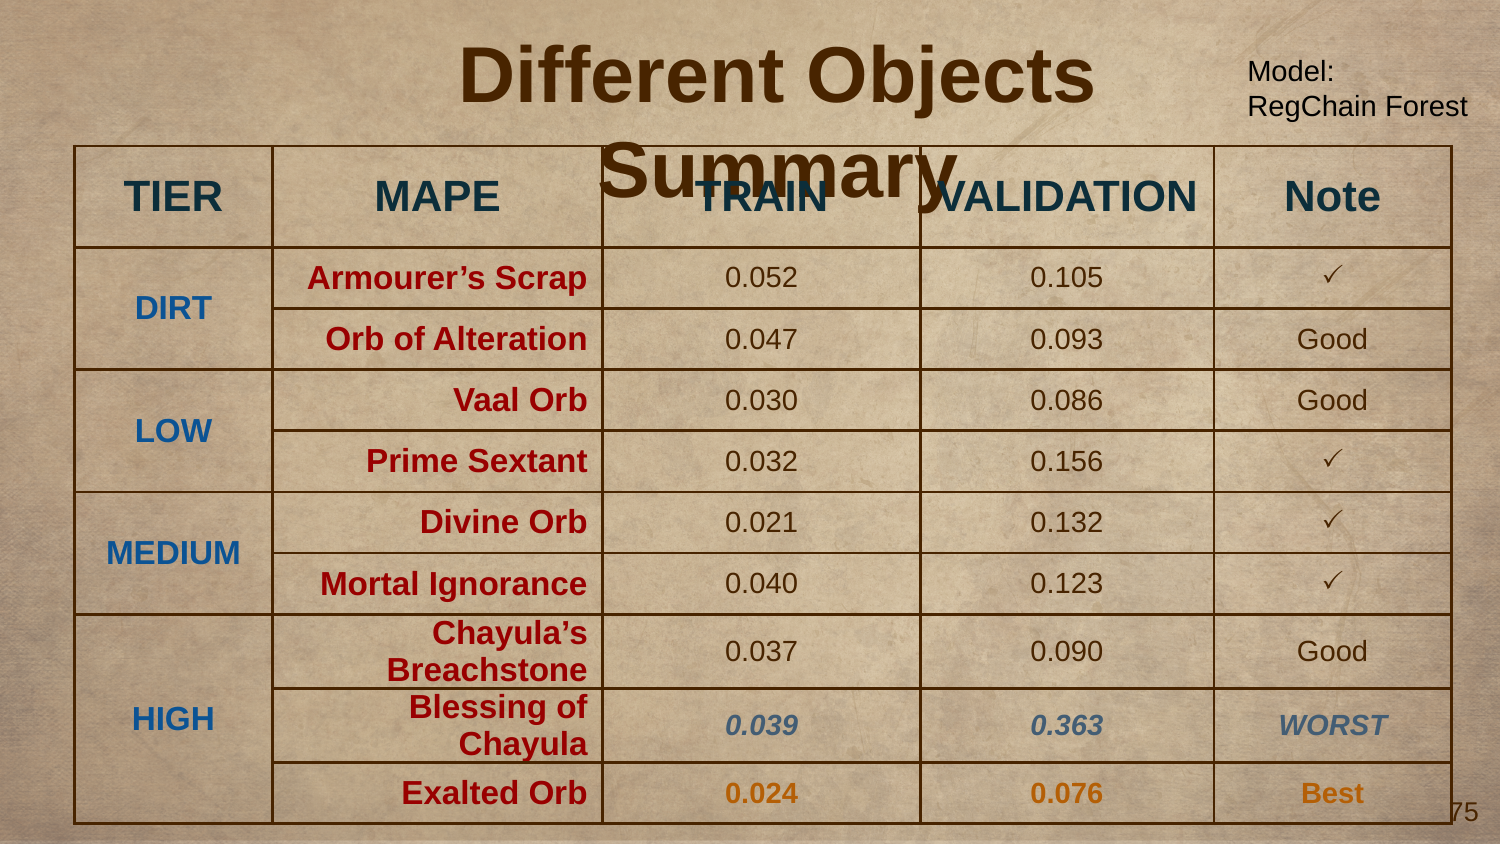

# Different Objects Summary
Model:
RegChain Forest
| TIER | MAPE | TRAIN | VALIDATION | Note |
| --- | --- | --- | --- | --- |
| DIRT | Armourer’s Scrap | 0.052 | 0.105 | 🗸 |
|  | Orb of Alteration | 0.047 | 0.093 | Good |
| LOW | Vaal Orb | 0.030 | 0.086 | Good |
|  | Prime Sextant | 0.032 | 0.156 | 🗸 |
| MEDIUM | Divine Orb | 0.021 | 0.132 | 🗸 |
|  | Mortal Ignorance | 0.040 | 0.123 | 🗸 |
| HIGH | Chayula’s Breachstone | 0.037 | 0.090 | Good |
|  | Blessing of Chayula | 0.039 | 0.363 | WORST |
|  | Exalted Orb | 0.024 | 0.076 | Best |
75